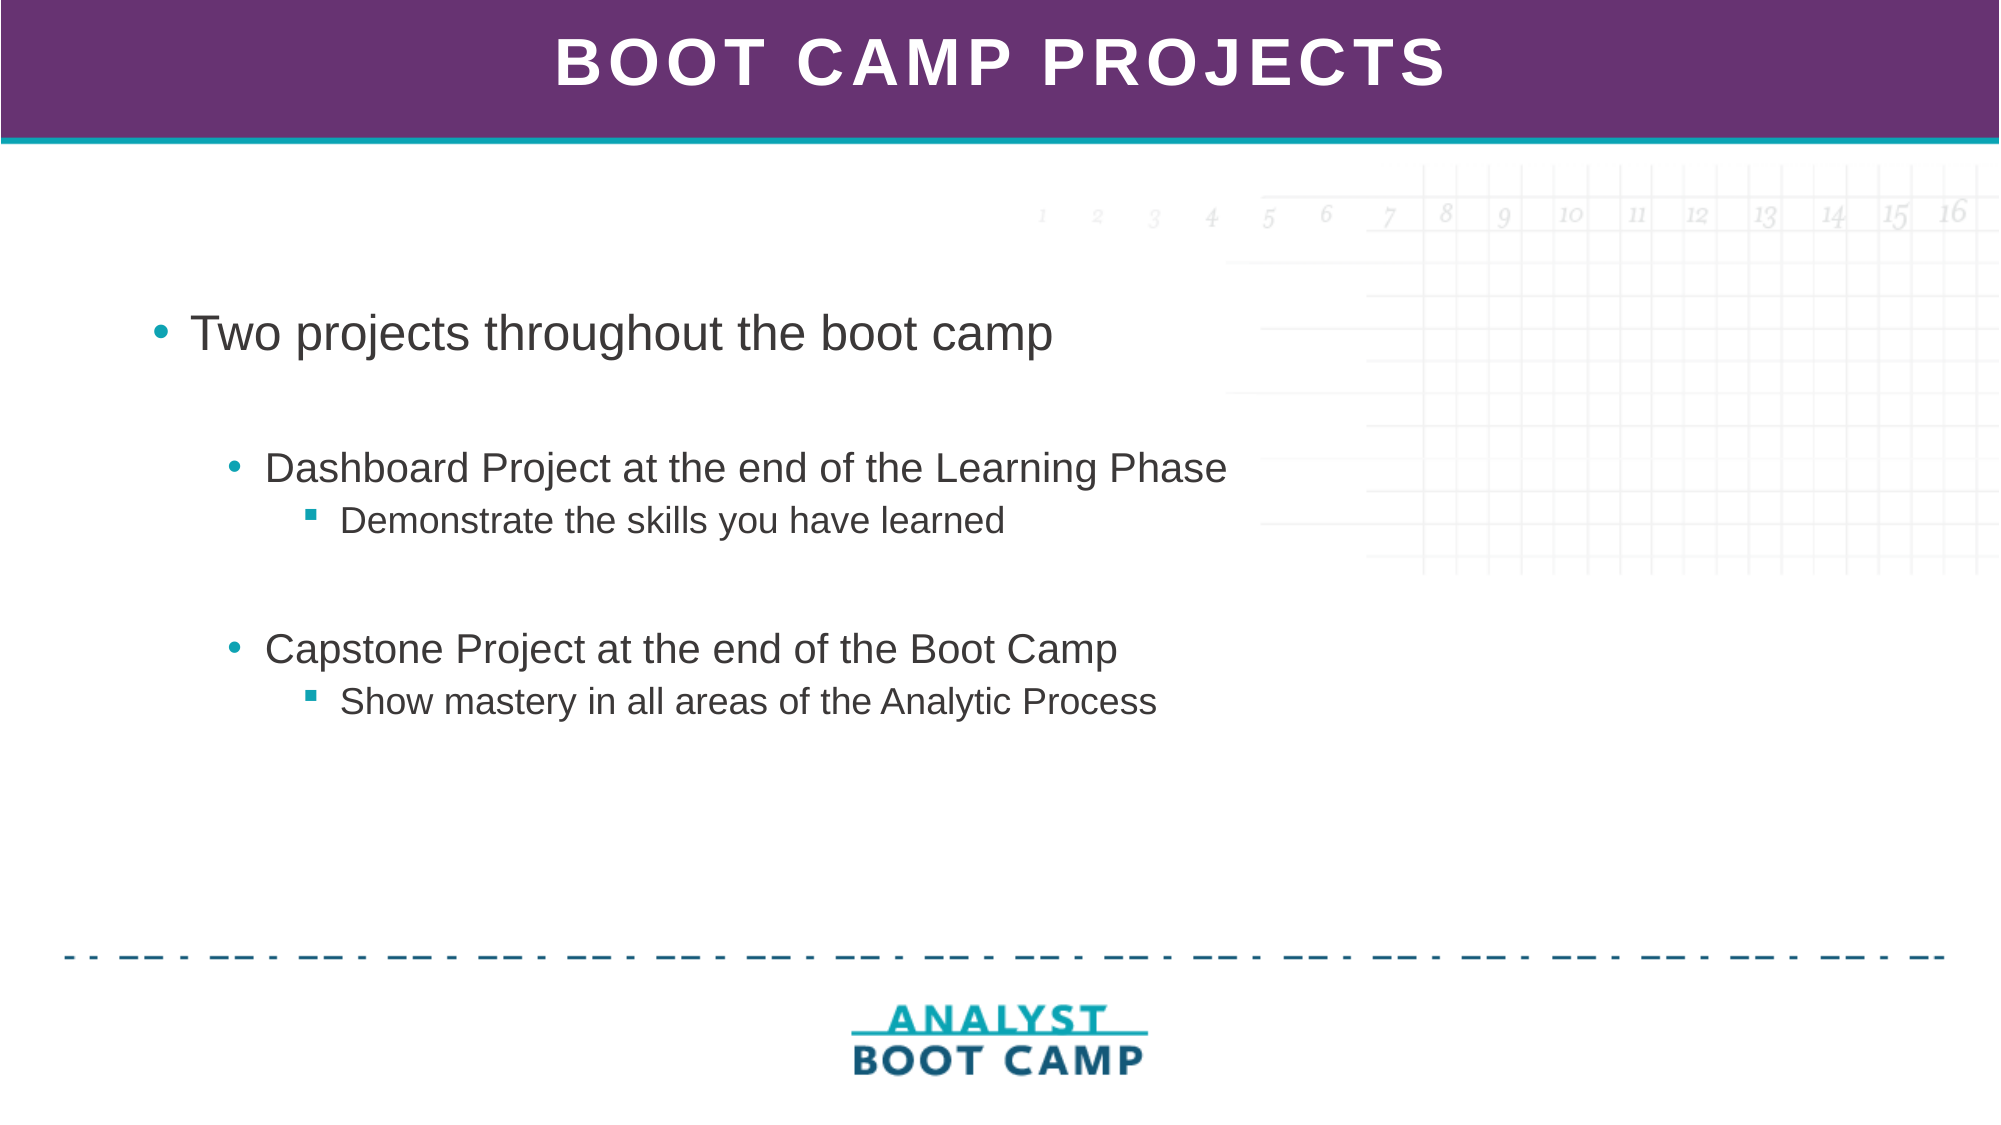

# BOOT CAMP PROJECTS
Two projects throughout the boot camp

Dashboard Project at the end of the Learning Phase
Demonstrate the skills you have learned

Capstone Project at the end of the Boot Camp
Show mastery in all areas of the Analytic Process